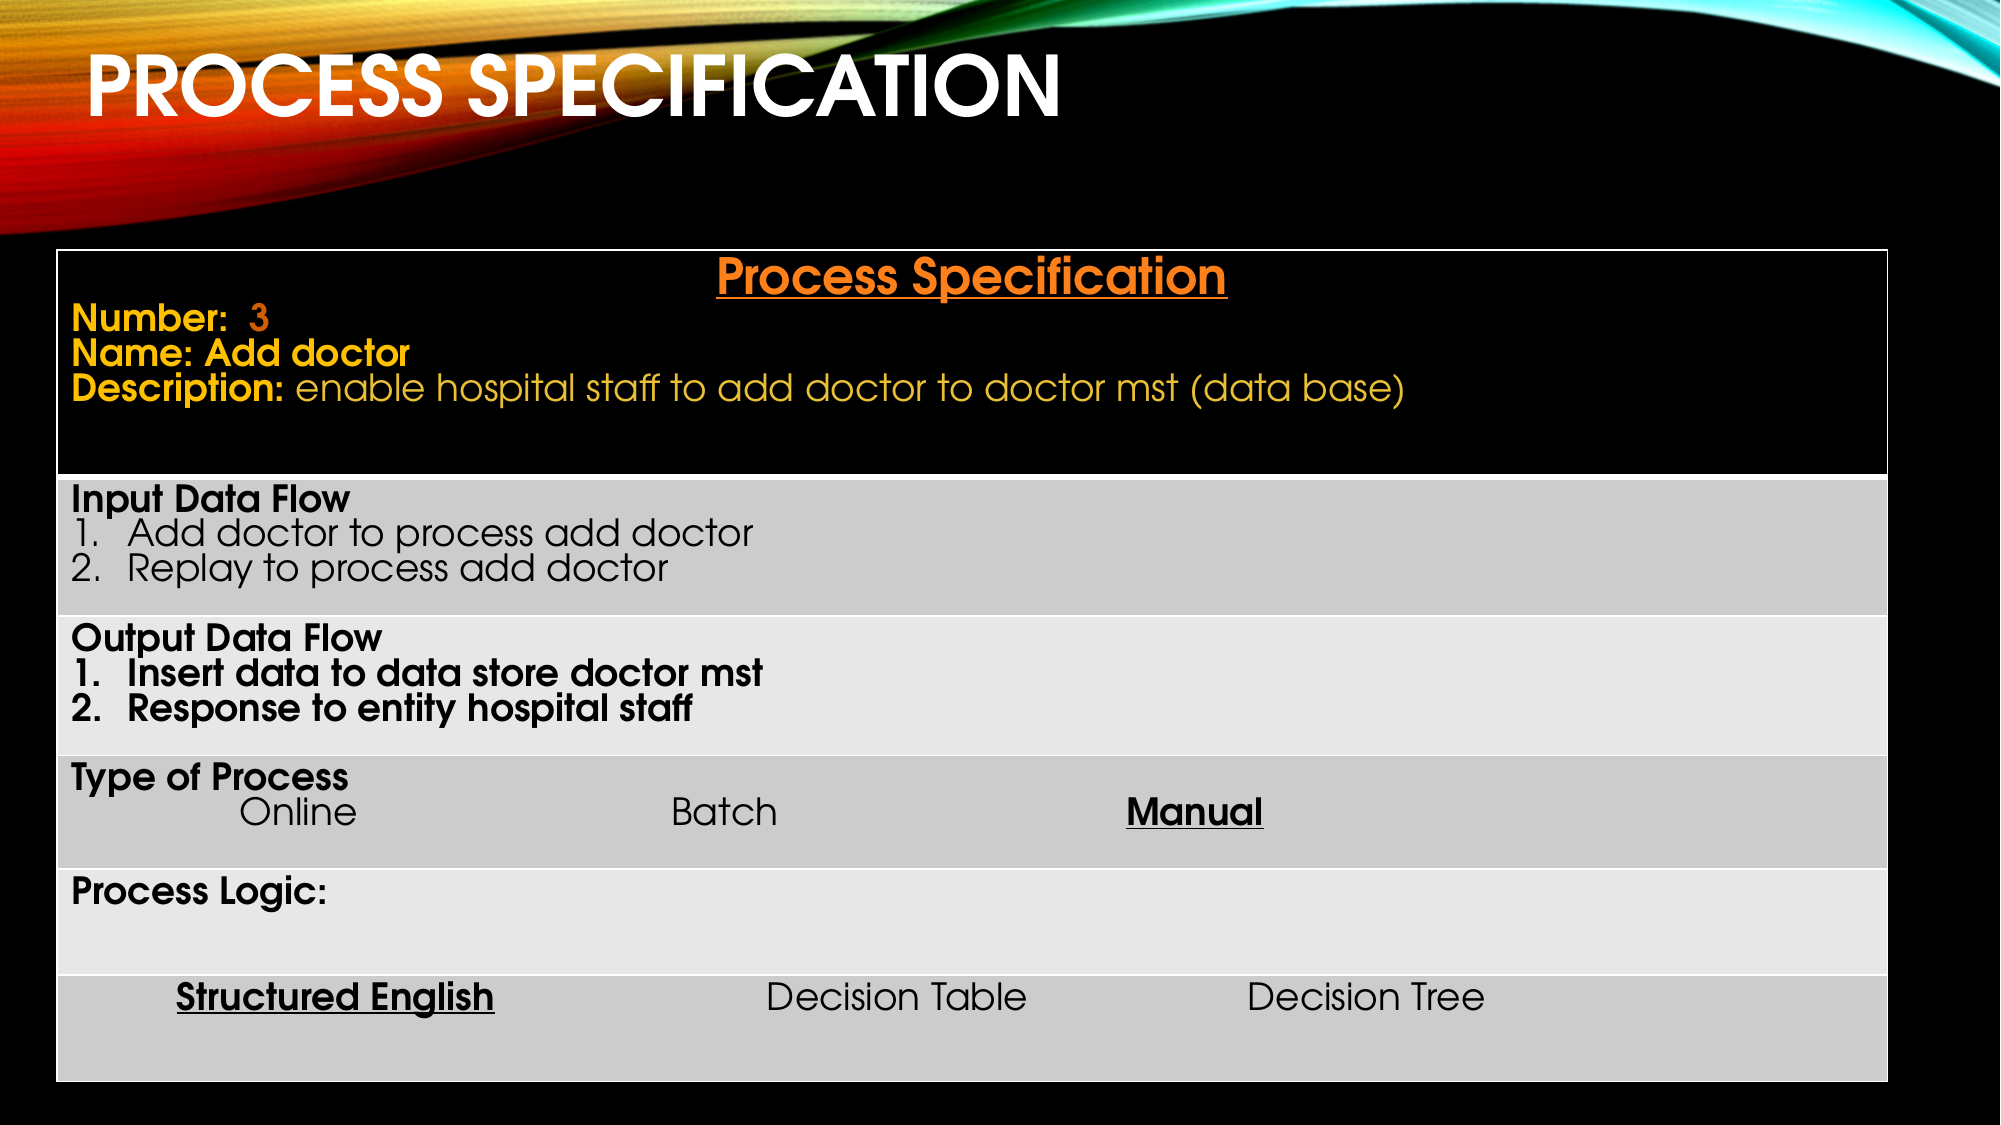

# Process Specification
| Process Specification Number: 3 Name: Add doctor Description: enable hospital staff to add doctor to doctor mst (data base) |
| --- |
| Input Data Flow Add doctor to process add doctor Replay to process add doctor |
| Output Data Flow Insert data to data store doctor mst Response to entity hospital staff |
| Type of Process Online Batch Manual |
| Process Logic: |
| Structured English Decision Table Decision Tree |